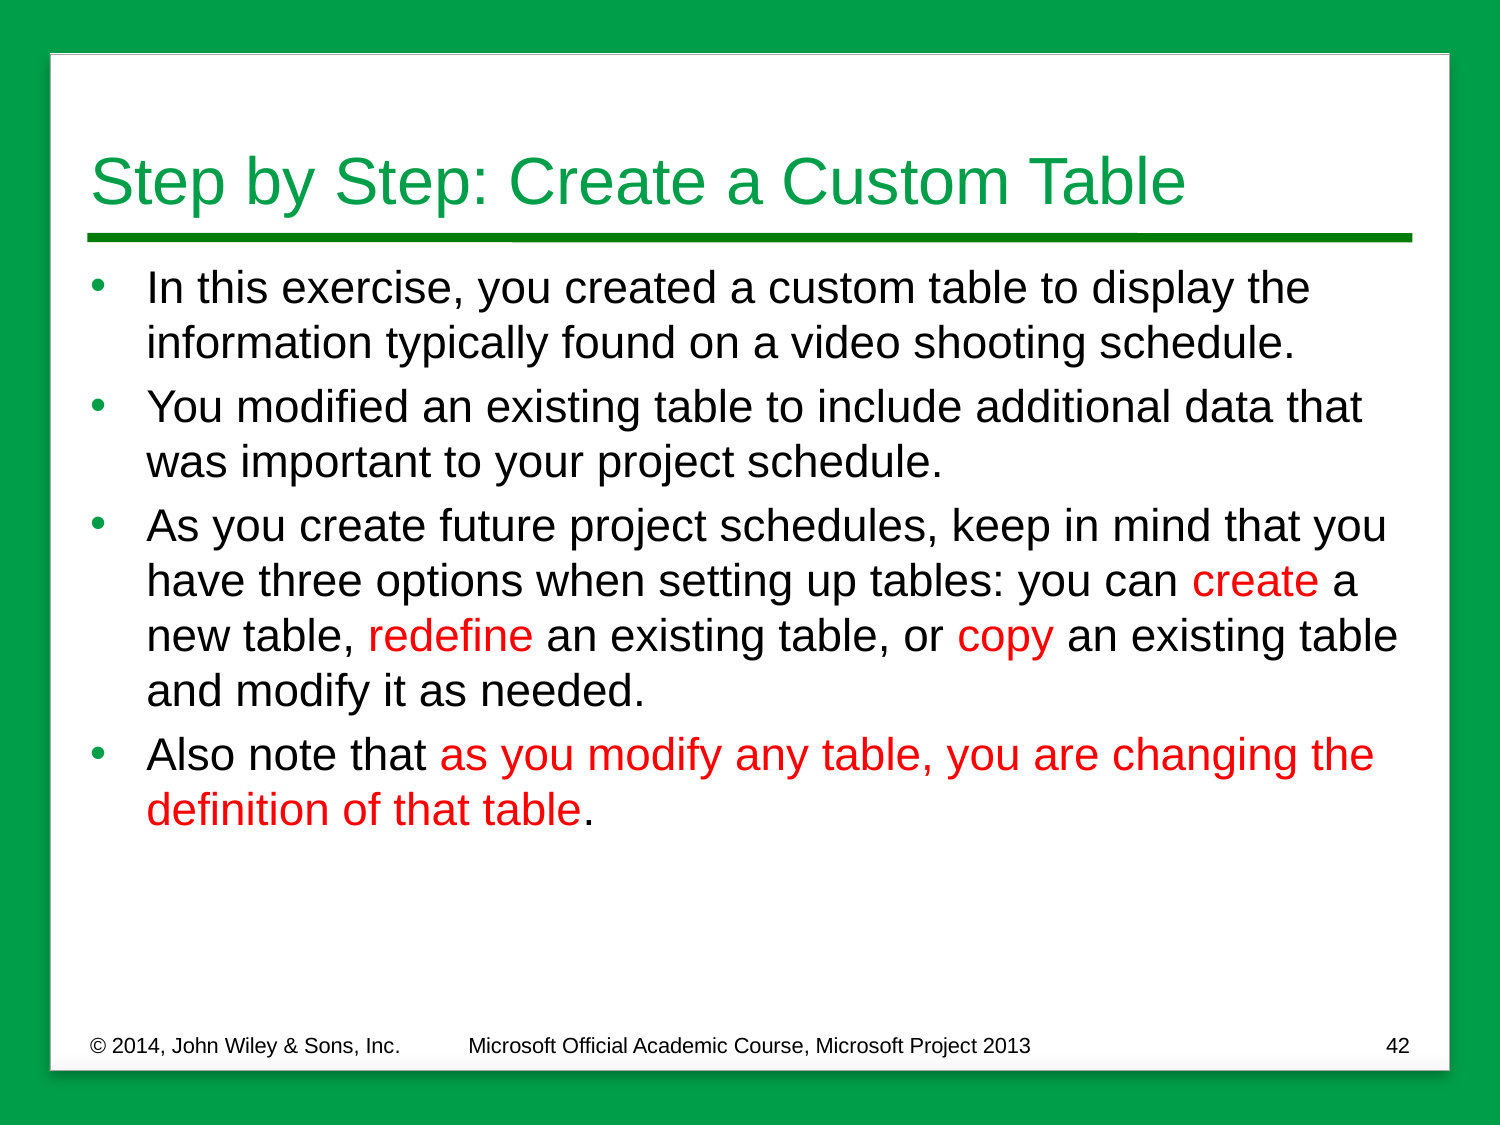

# Step by Step: Create a Custom Table
In this exercise, you created a custom table to display the information typically found on a video shooting schedule.
You modified an existing table to include additional data that was important to your project schedule.
As you create future project schedules, keep in mind that you have three options when setting up tables: you can create a new table, redefine an existing table, or copy an existing table and modify it as needed.
Also note that as you modify any table, you are changing the definition of that table.
© 2014, John Wiley & Sons, Inc.
Microsoft Official Academic Course, Microsoft Project 2013
42